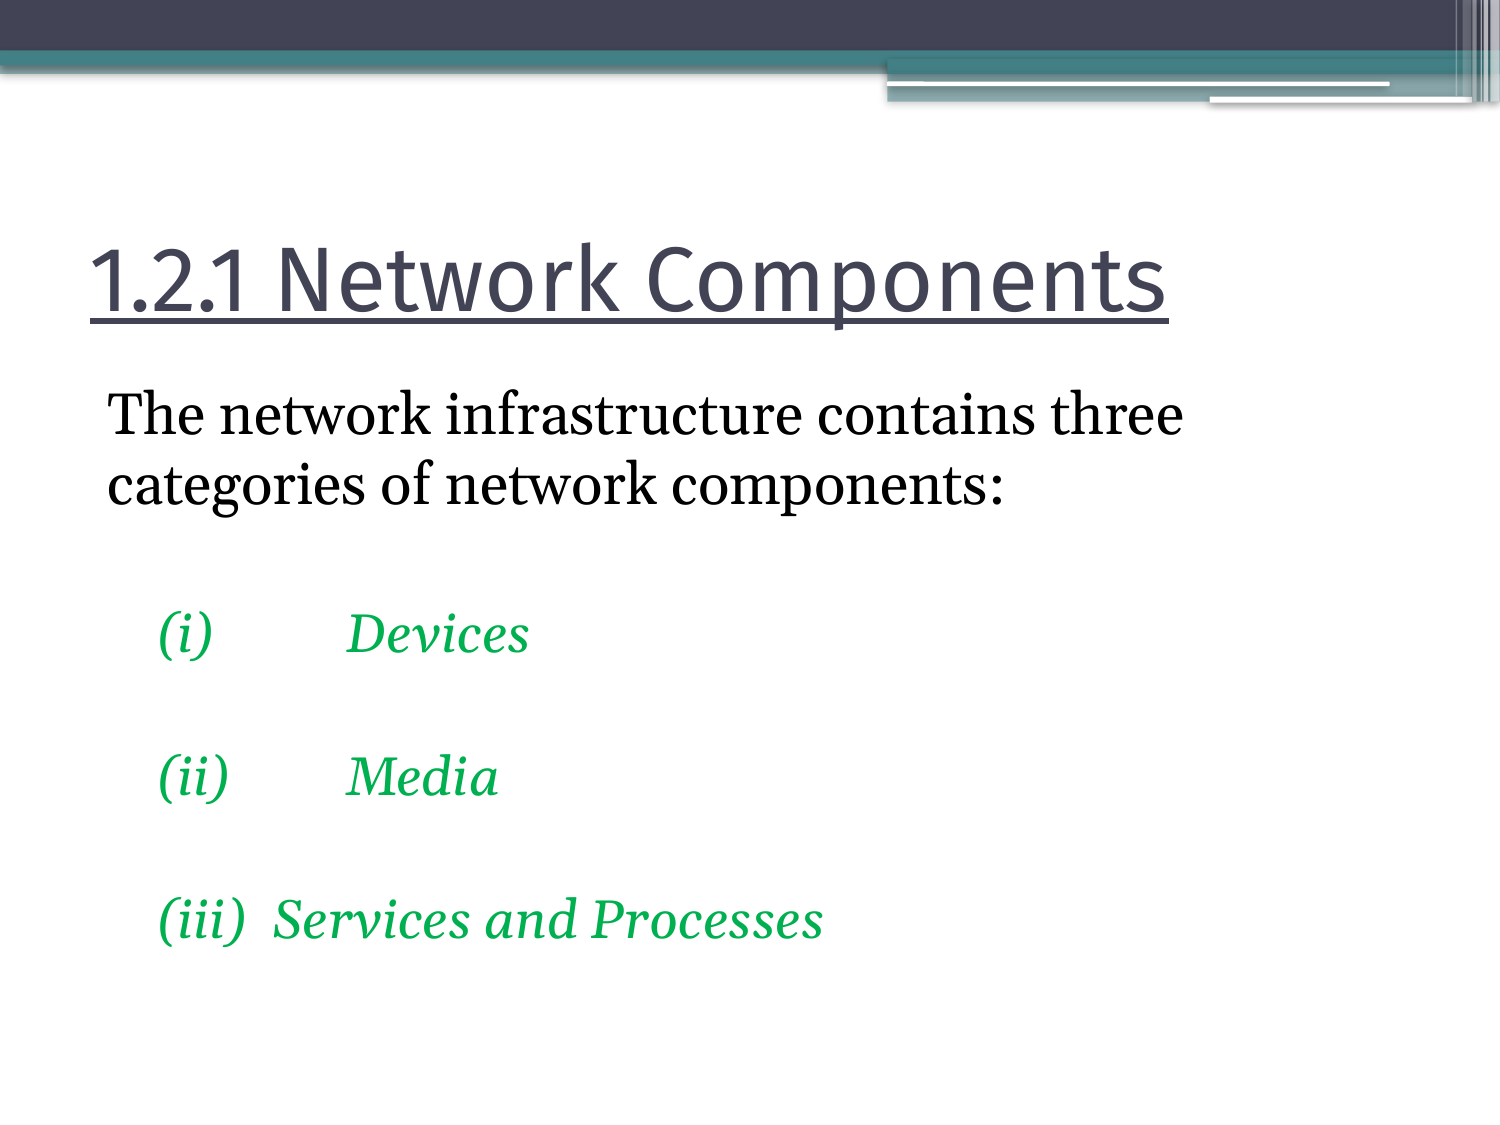

# 1.2.1 Network Components
The network infrastructure contains three categories of network components:

(i)	   Devices

(ii)	   Media

(iii)  Services and Processes